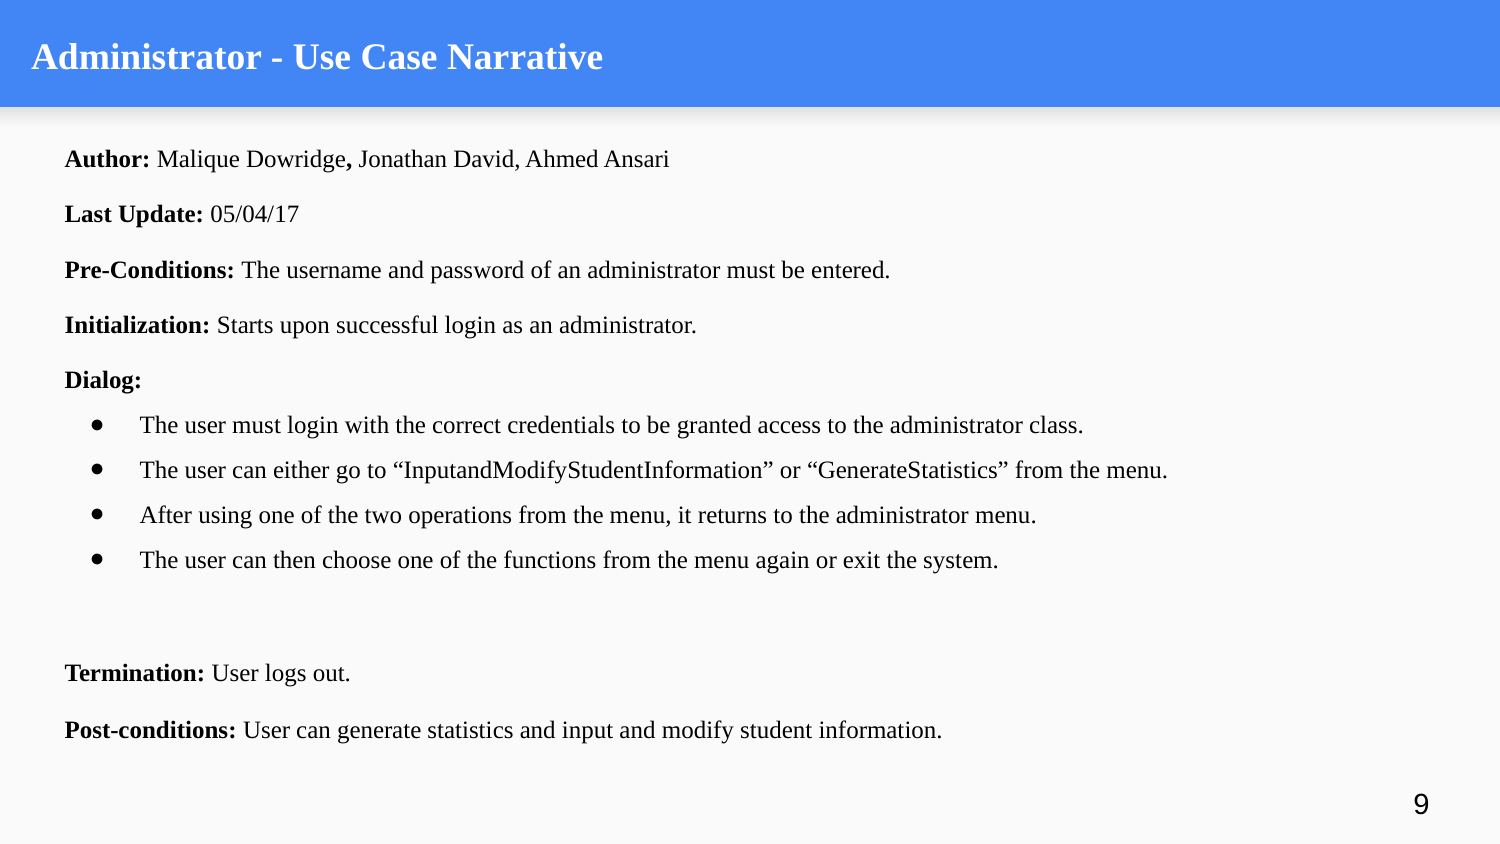

# Administrator - Use Case Narrative
Author: Malique Dowridge, Jonathan David, Ahmed Ansari
Last Update: 05/04/17
Pre-Conditions: The username and password of an administrator must be entered.
Initialization: Starts upon successful login as an administrator.
Dialog:
The user must login with the correct credentials to be granted access to the administrator class.
The user can either go to “InputandModifyStudentInformation” or “GenerateStatistics” from the menu.
After using one of the two operations from the menu, it returns to the administrator menu.
The user can then choose one of the functions from the menu again or exit the system.

Termination: User logs out.
Post-conditions: User can generate statistics and input and modify student information.

9